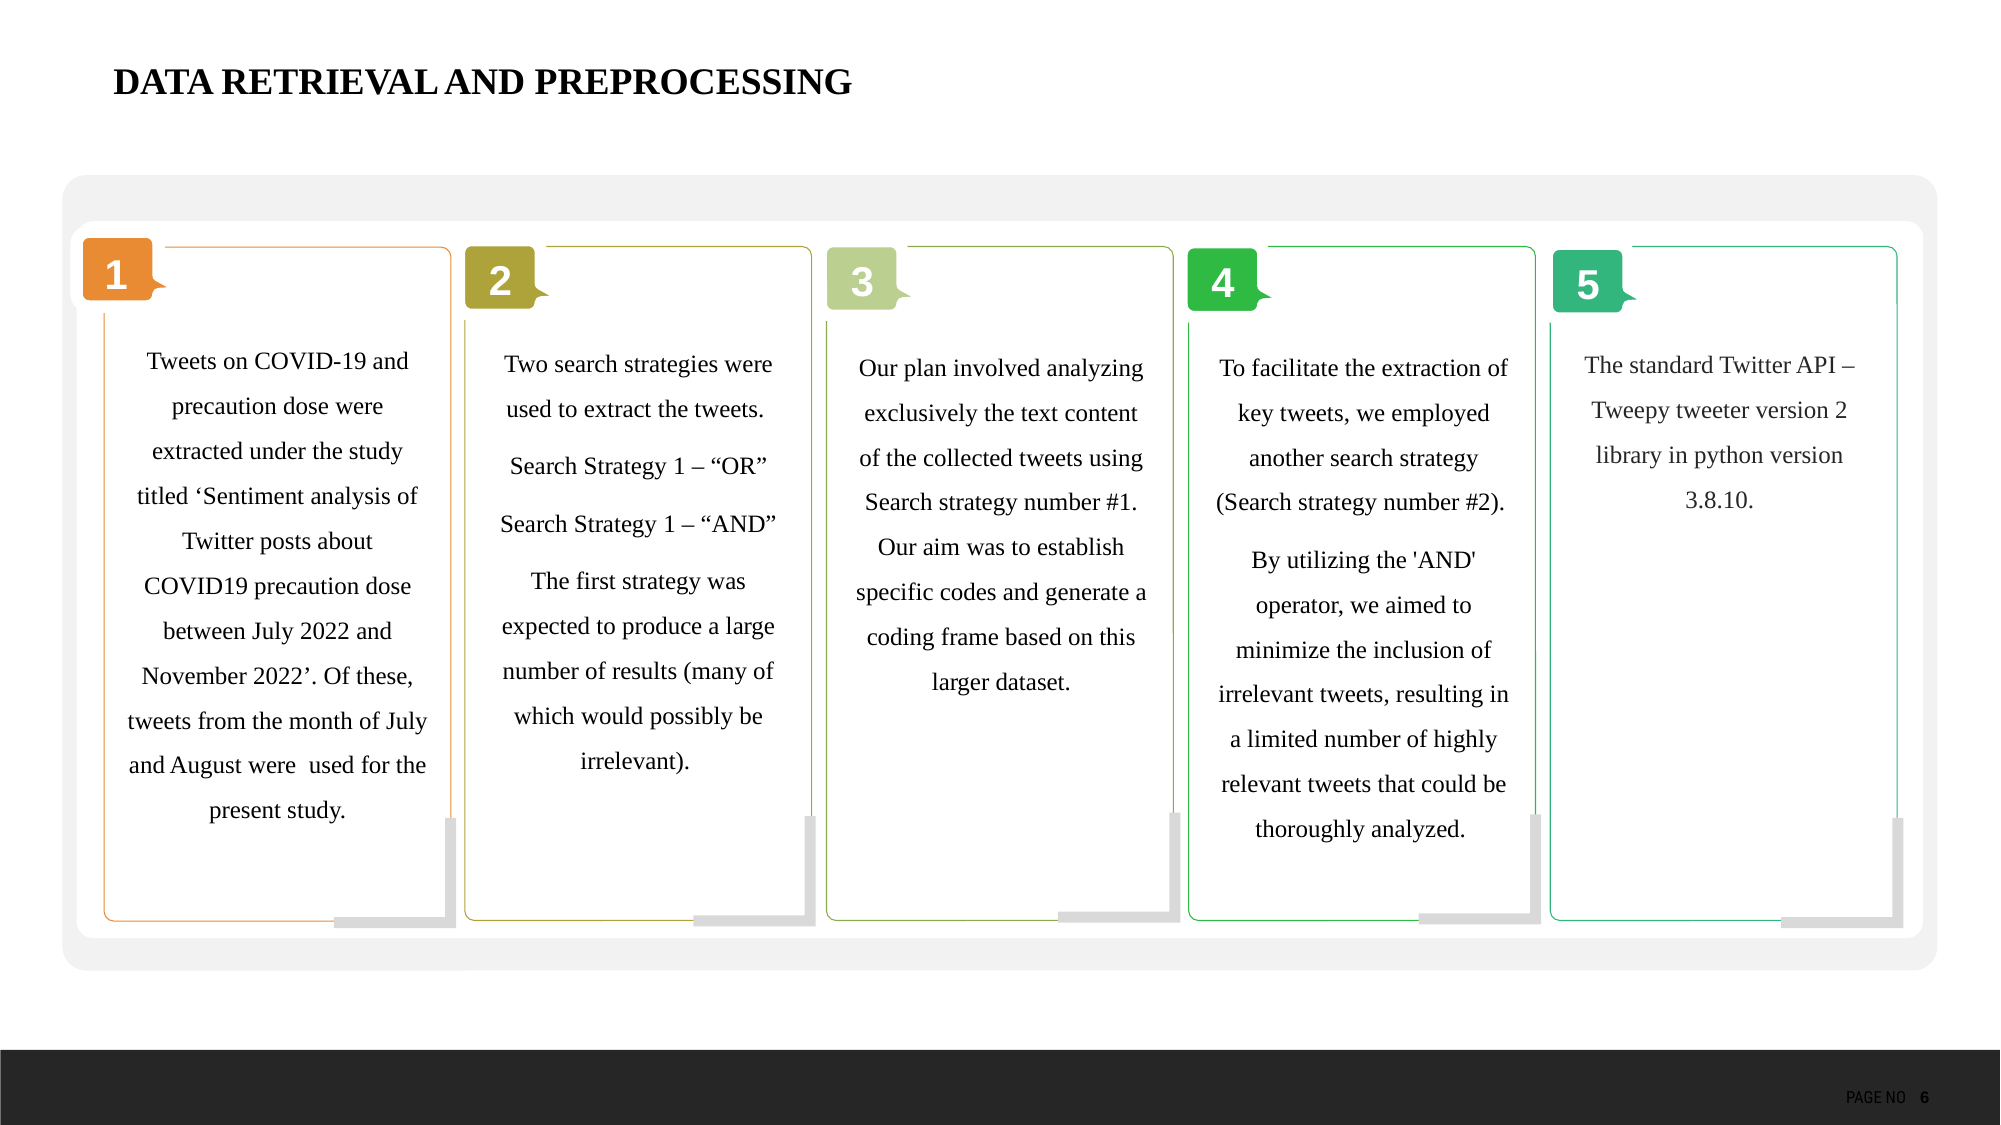

DATA RETRIEVAL AND PREPROCESSING

1

Tweets on COVID-19 and precaution dose were extracted under the study titled ‘Sentiment analysis of Twitter posts about COVID19 precaution dose between July 2022 and November 2022’. Of these, tweets from the month of July and August were  used for the present study.

2
Two search strategies were used to extract the tweets.
Search Strategy 1 – “OR”
Search Strategy 1 – “AND”
The first strategy was expected to produce a large number of results (many of which would possibly be irrelevant).

3

Our plan involved analyzing exclusively the text content of the collected tweets using Search strategy number #1. Our aim was to establish specific codes and generate a coding frame based on this larger dataset.

4
To facilitate the extraction of key tweets, we employed another search strategy (Search strategy number #2).
By utilizing the 'AND' operator, we aimed to minimize the inclusion of irrelevant tweets, resulting in a limited number of highly relevant tweets that could be thoroughly analyzed.

5
The standard Twitter API – Tweepy tweeter version 2 library in python version 3.8.10.